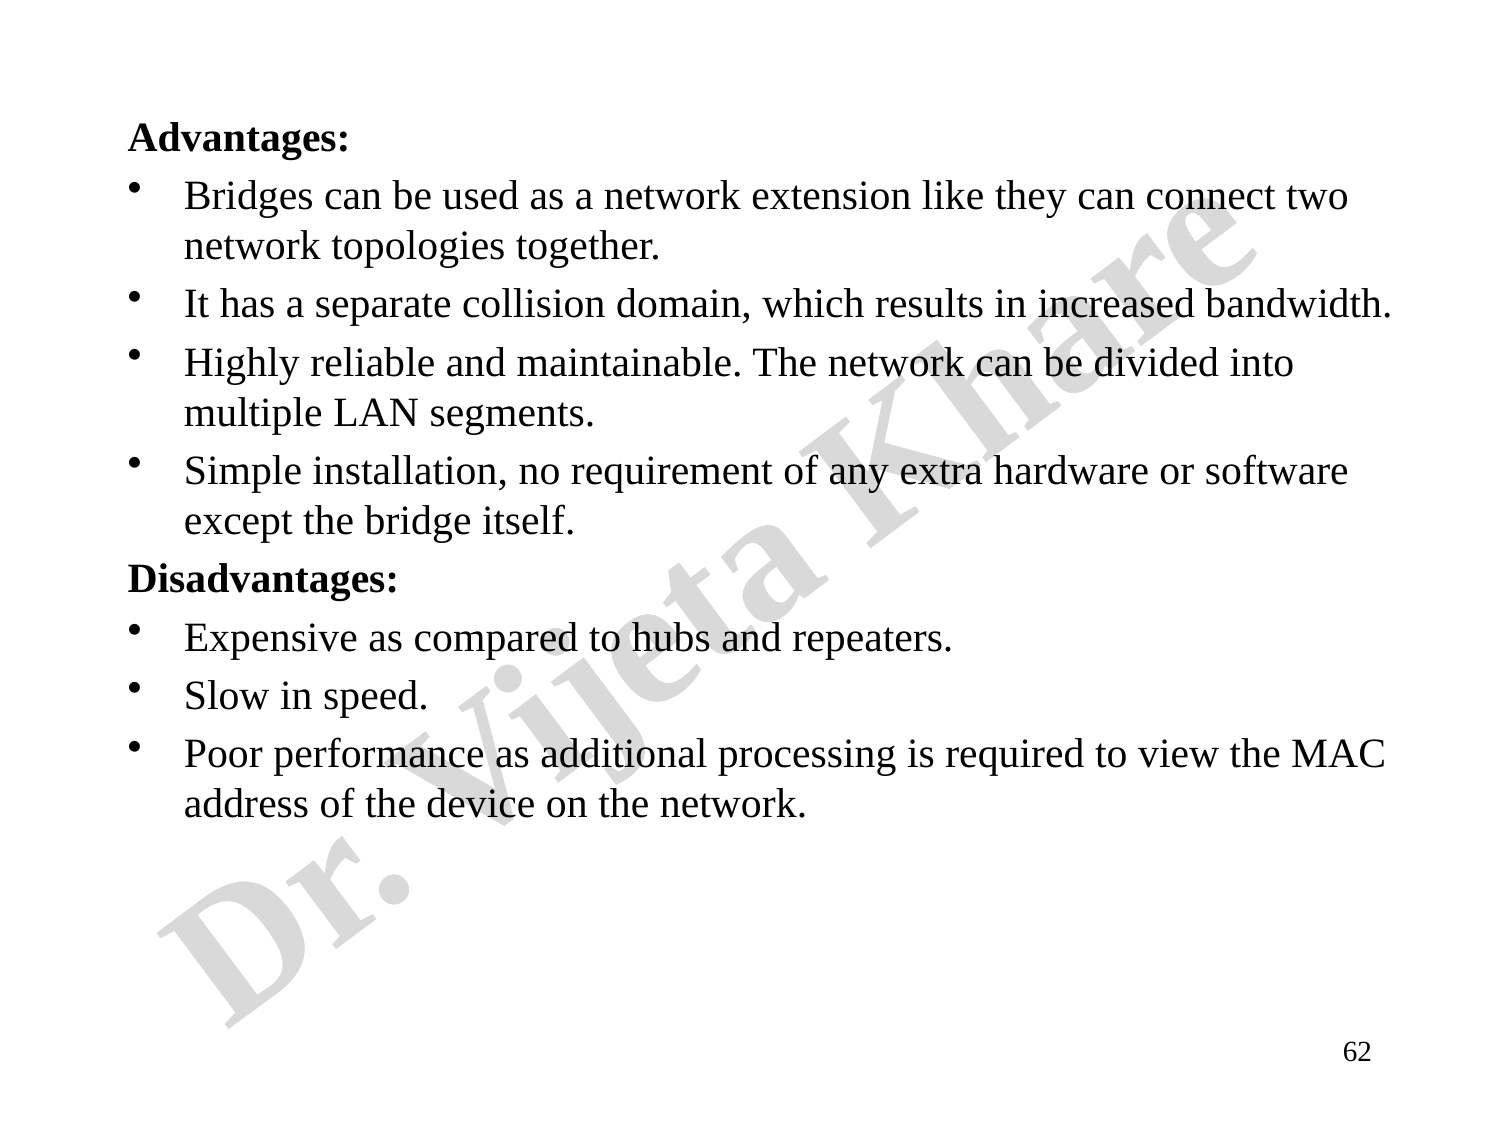

Advantages:
Bridges can be used as a network extension like they can connect two network topologies together.
It has a separate collision domain, which results in increased bandwidth.
Highly reliable and maintainable. The network can be divided into multiple LAN segments.
Simple installation, no requirement of any extra hardware or software except the bridge itself.
Disadvantages:
Expensive as compared to hubs and repeaters.
Slow in speed.
Poor performance as additional processing is required to view the MAC address of the device on the network.

62